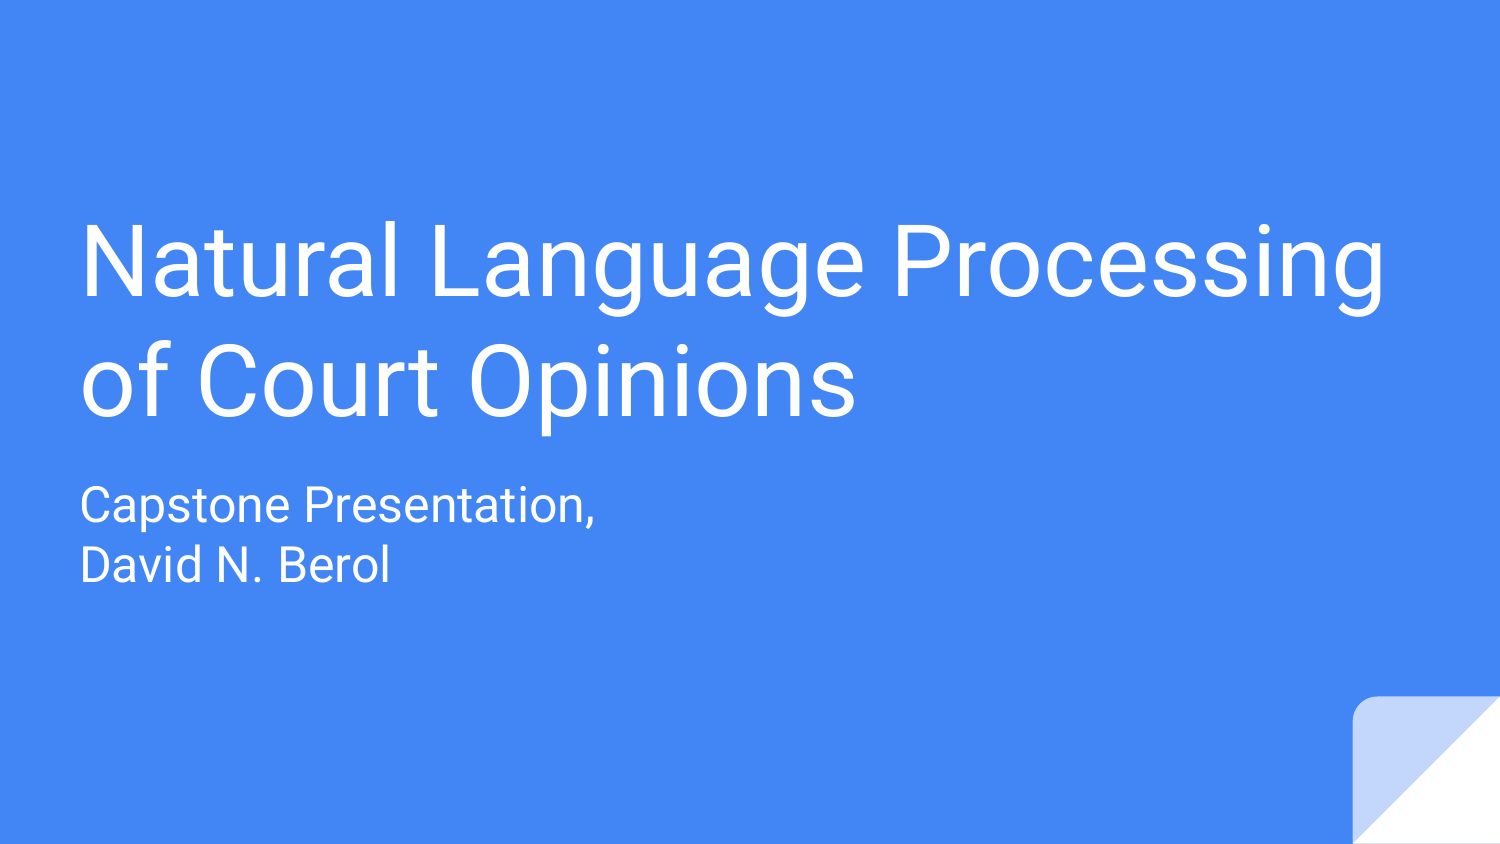

# Natural Language Processing of Court Opinions
Capstone Presentation,
David N. Berol